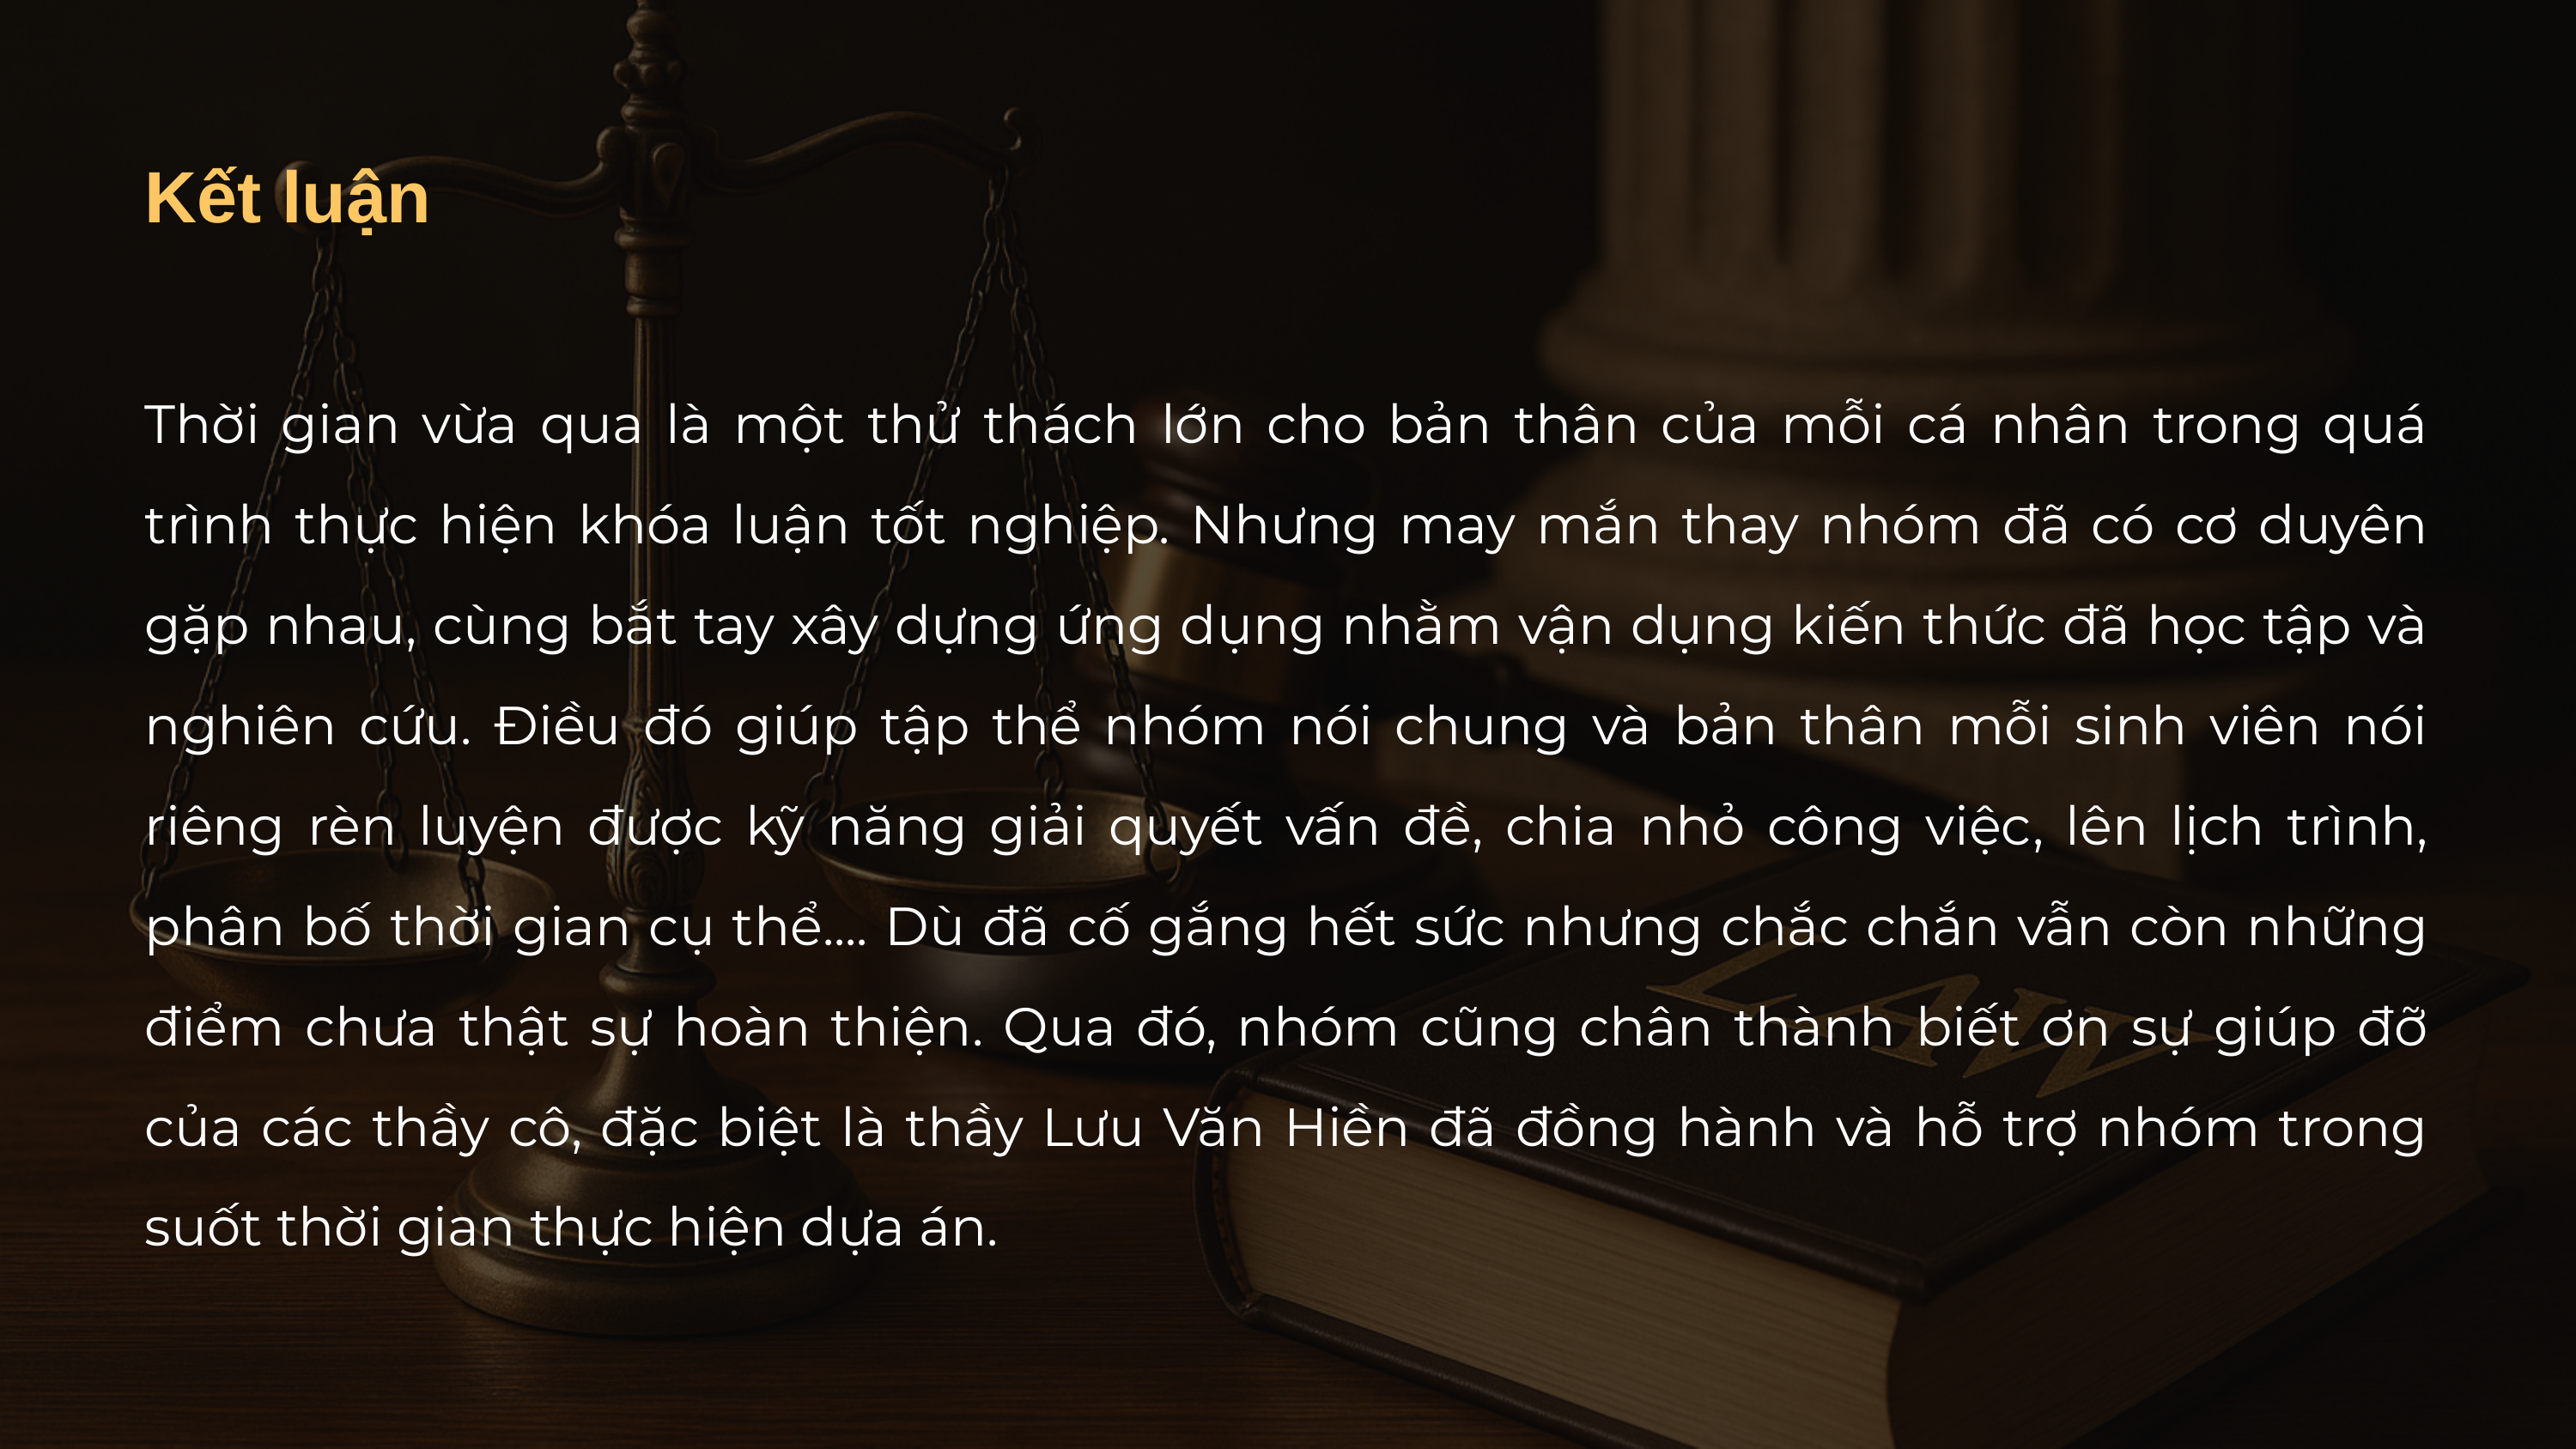

Kết luận
Thời gian vừa qua là một thử thách lớn cho bản thân của mỗi cá nhân trong quá trình thực hiện khóa luận tốt nghiệp. Nhưng may mắn thay nhóm đã có cơ duyên gặp nhau, cùng bắt tay xây dựng ứng dụng nhằm vận dụng kiến thức đã học tập và nghiên cứu. Điều đó giúp tập thể nhóm nói chung và bản thân mỗi sinh viên nói riêng rèn luyện được kỹ năng giải quyết vấn đề, chia nhỏ công việc, lên lịch trình, phân bố thời gian cụ thể.... Dù đã cố gắng hết sức nhưng chắc chắn vẫn còn những điểm chưa thật sự hoàn thiện. Qua đó, nhóm cũng chân thành biết ơn sự giúp đỡ của các thầy cô, đặc biệt là thầy Lưu Văn Hiền đã đồng hành và hỗ trợ nhóm trong suốt thời gian thực hiện dựa án.